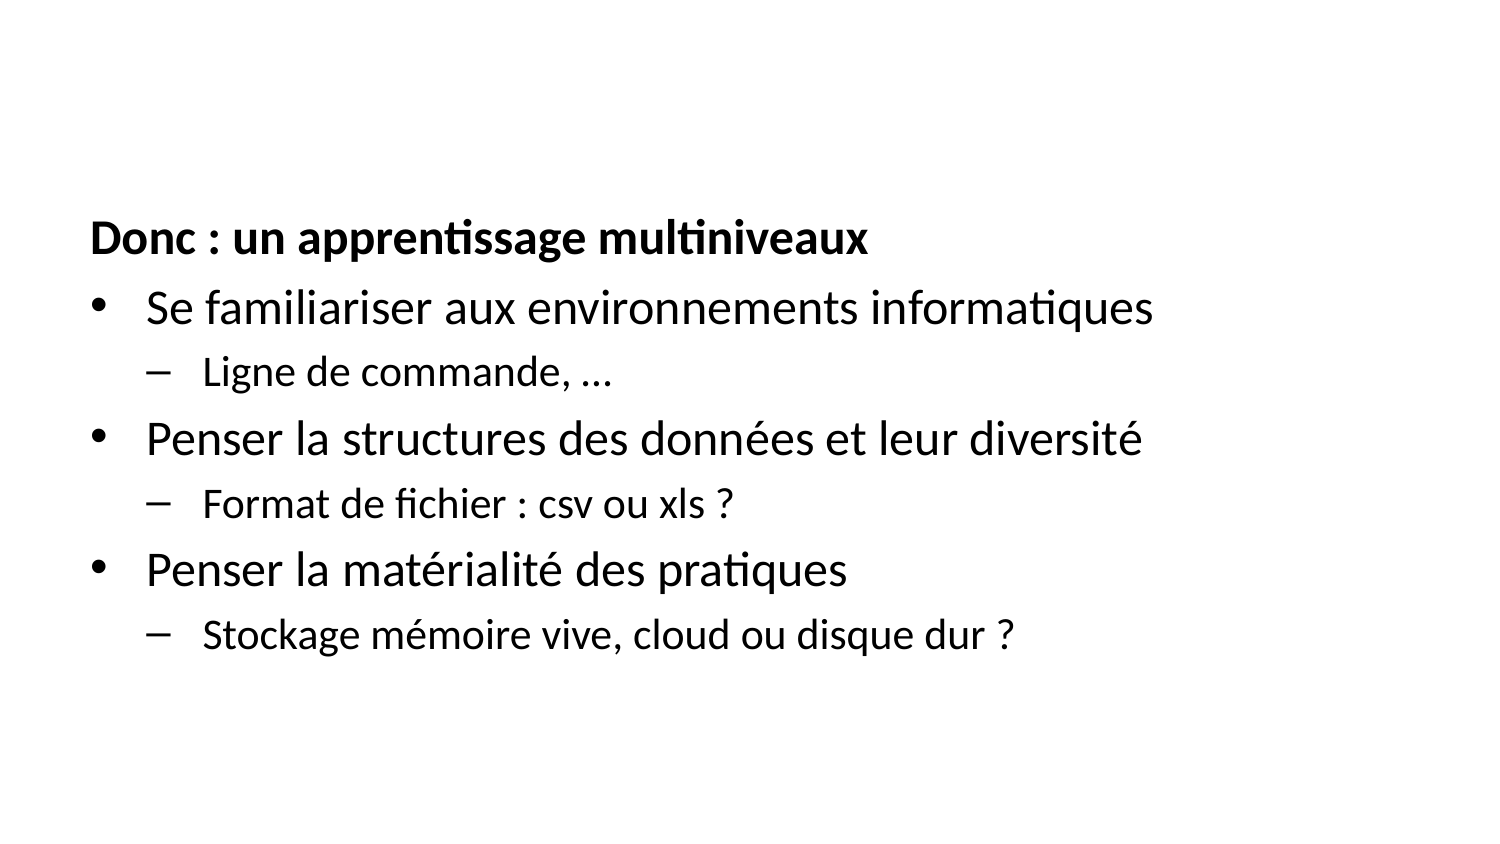

Donc : un apprentissage multiniveaux
Se familiariser aux environnements informatiques
Ligne de commande, …
Penser la structures des données et leur diversité
Format de fichier : csv ou xls ?
Penser la matérialité des pratiques
Stockage mémoire vive, cloud ou disque dur ?